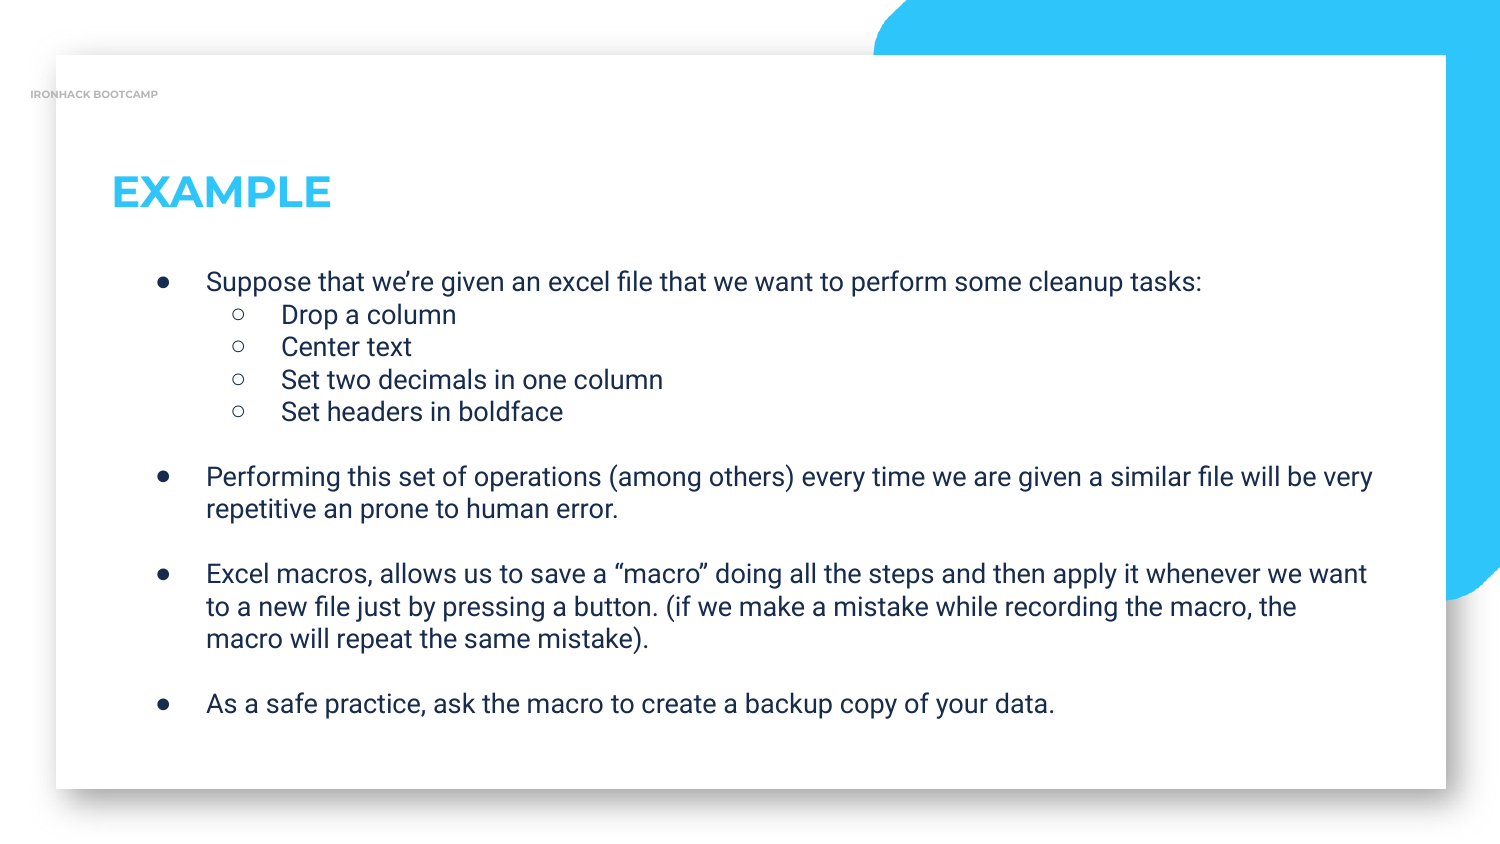

IRONHACK BOOTCAMP
EXAMPLE
Suppose that we’re given an excel file that we want to perform some cleanup tasks:
Drop a column
Center text
Set two decimals in one column
Set headers in boldface

Performing this set of operations (among others) every time we are given a similar file will be very repetitive an prone to human error.

Excel macros, allows us to save a “macro” doing all the steps and then apply it whenever we want to a new file just by pressing a button. (if we make a mistake while recording the macro, the macro will repeat the same mistake).

As a safe practice, ask the macro to create a backup copy of your data.